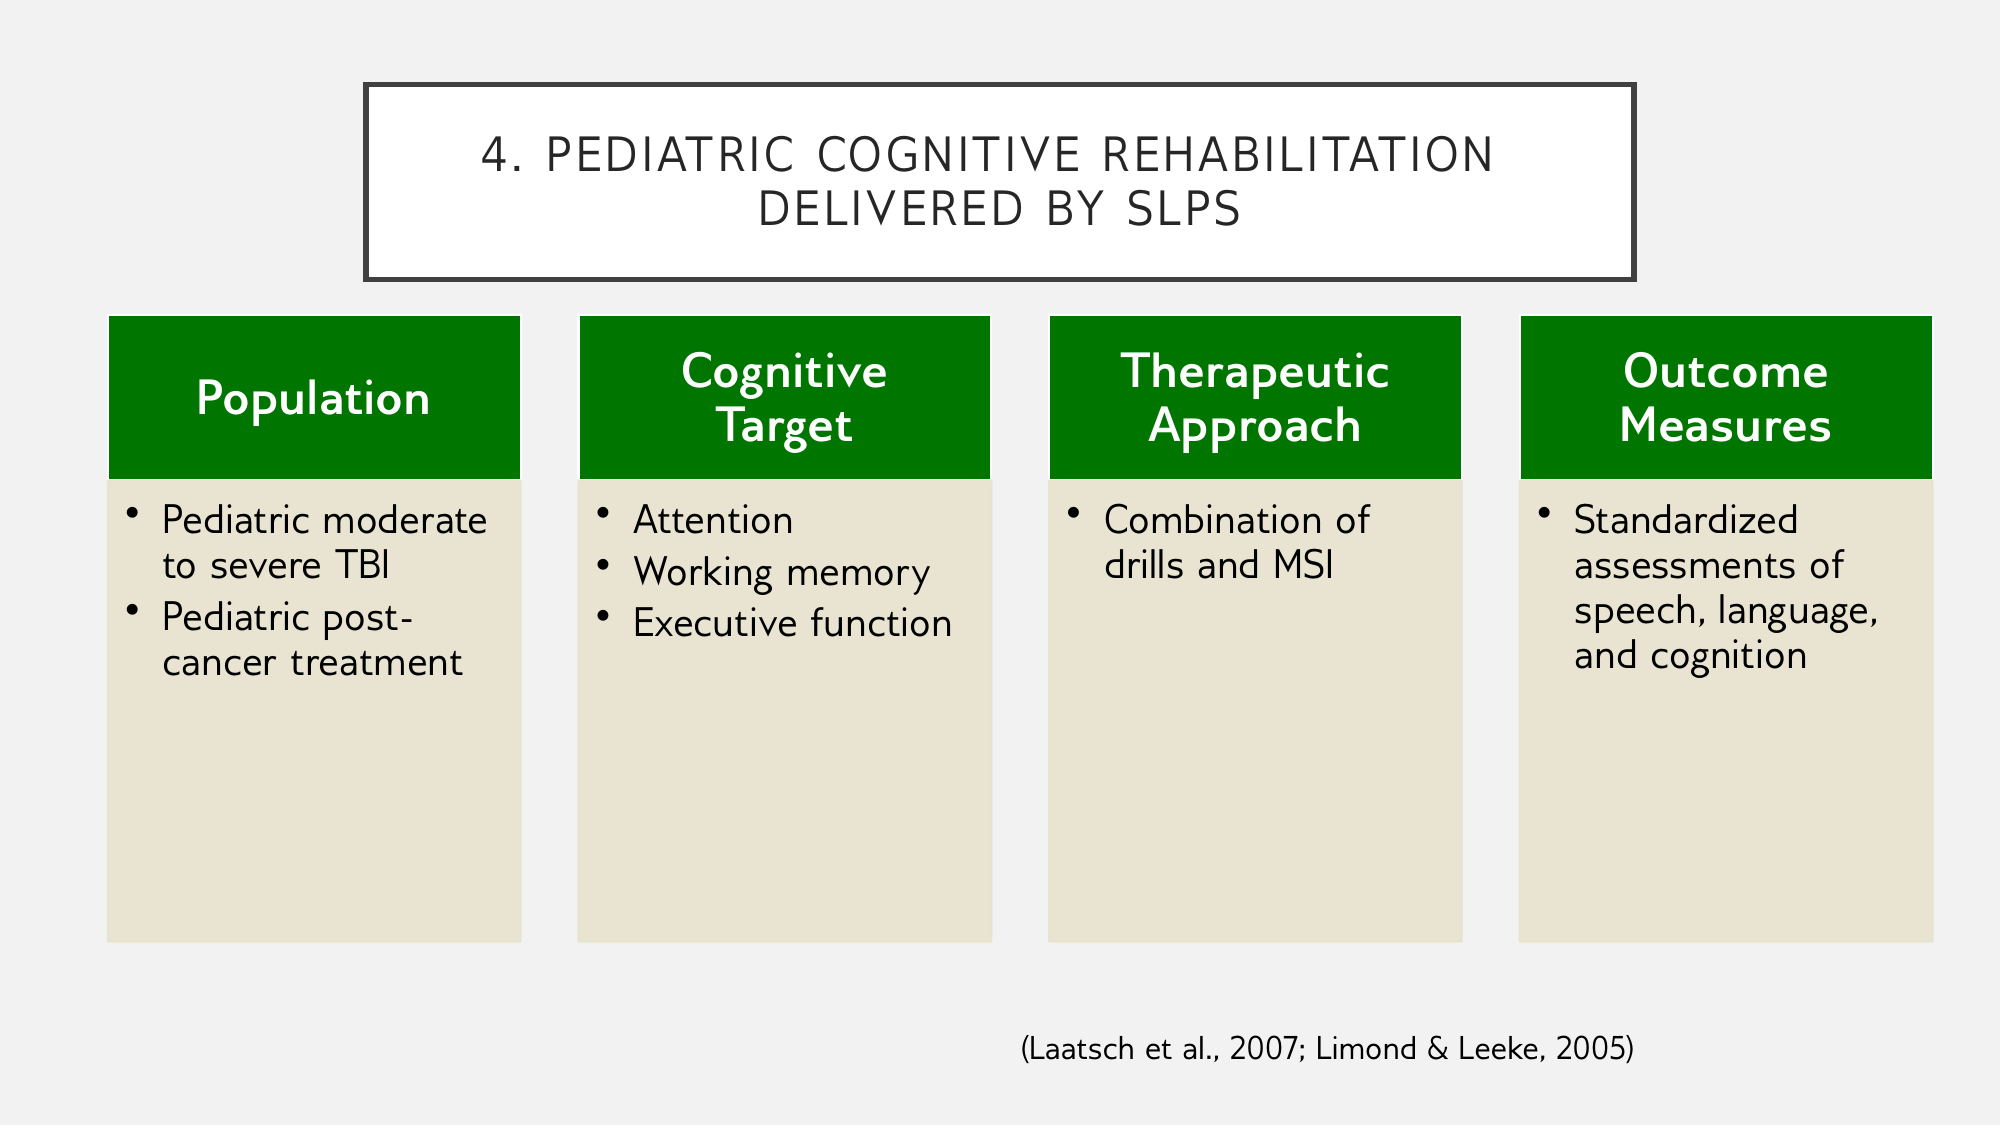

# 4. Pediatric Cognitive Rehabilitation Delivered by SLPs
Population
Pediatric moderate to severe TBI
Pediatric post-cancer treatment
Cognitive Target
Attention
Working memory
Executive function
Therapeutic Approach
Combination of drills and MSI
Outcome Measures
Standardized assessments of speech, language, and cognition

(Laatsch et al., 2007; Limond & Leeke, 2005)